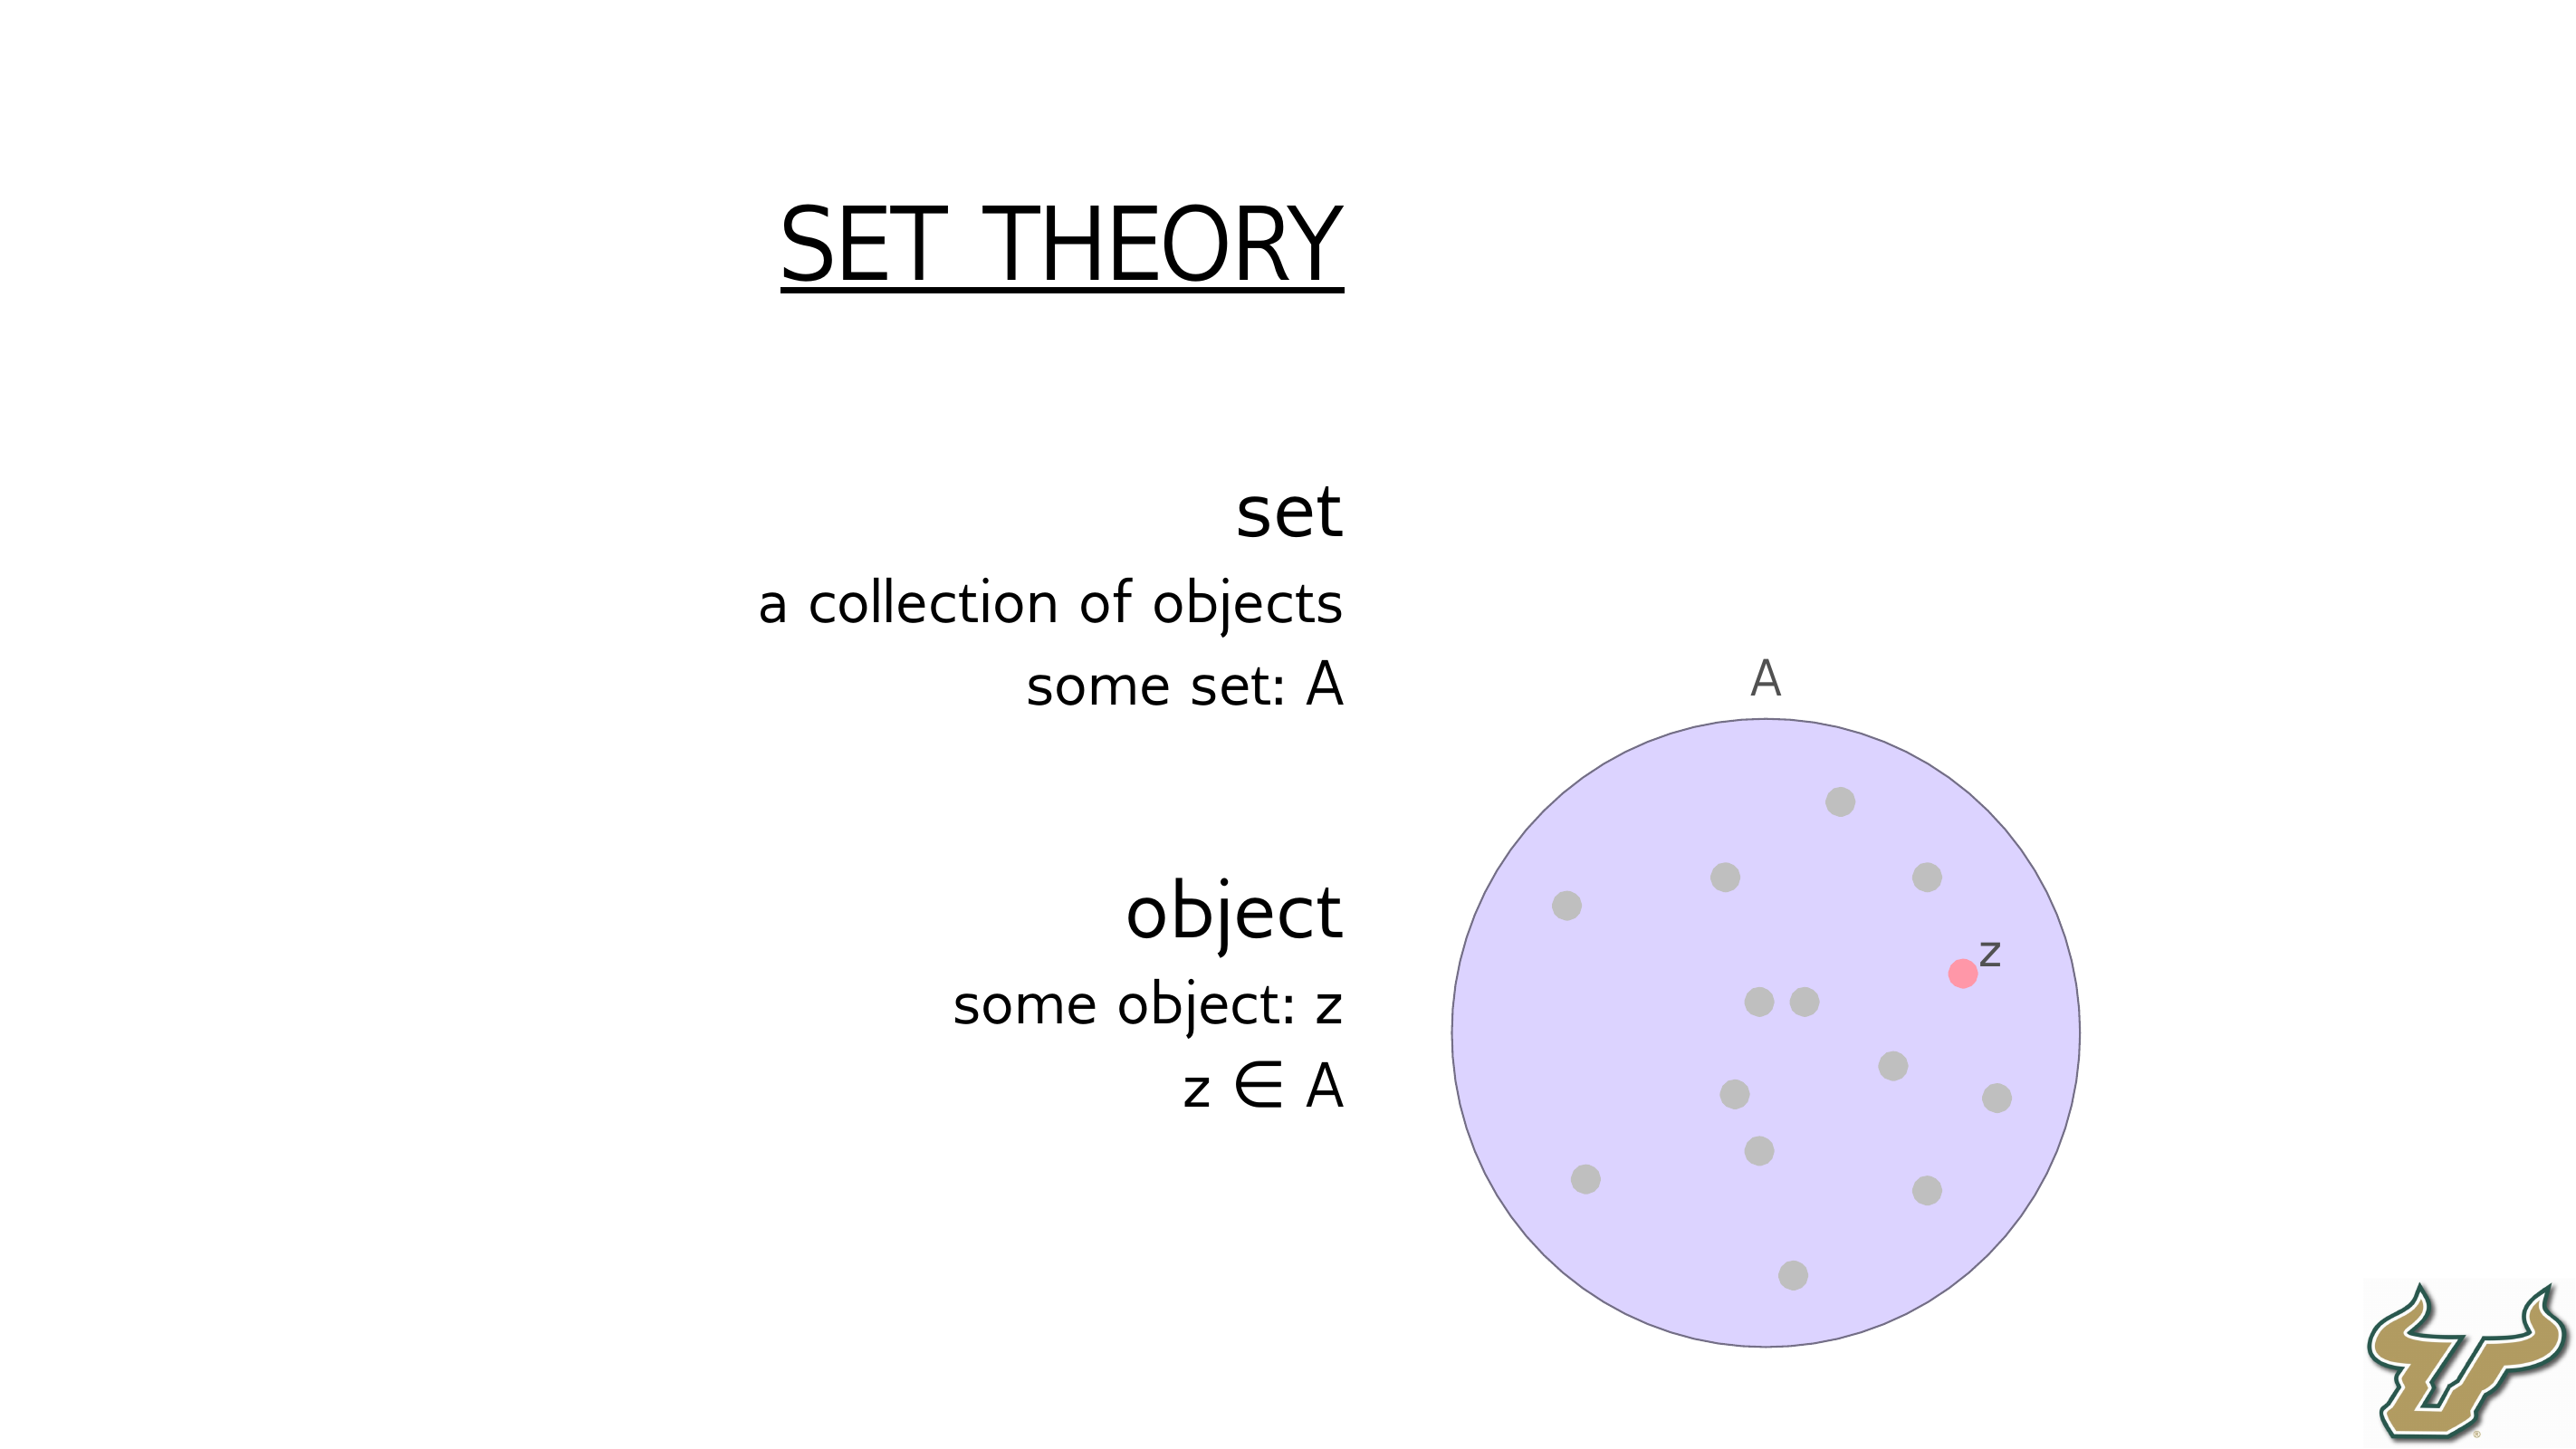

set theory

set
a collection of objects
some set: A

object
some object: z
z ∈ A

A

z